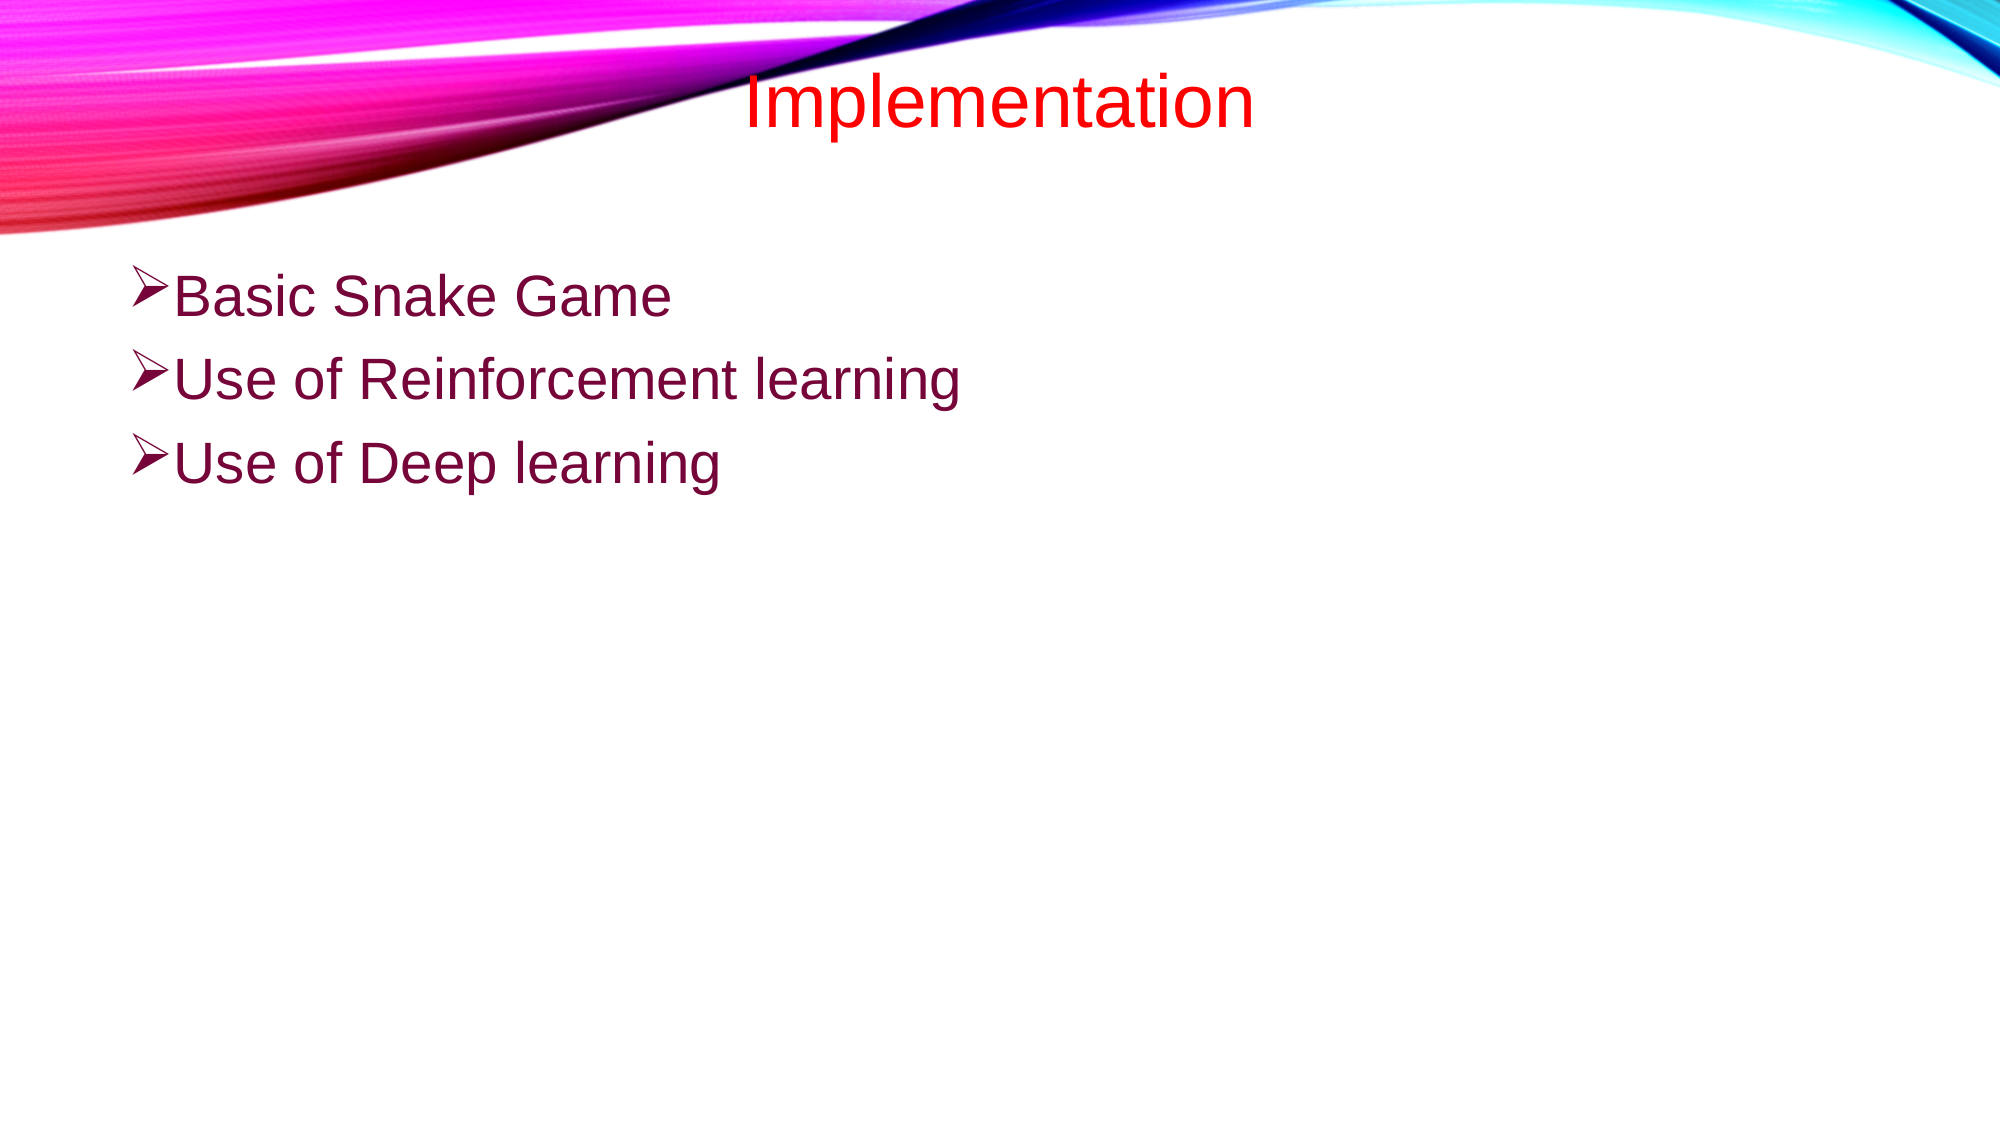

Implementation

Basic Snake Game
Use of Reinforcement learning
Use of Deep learning